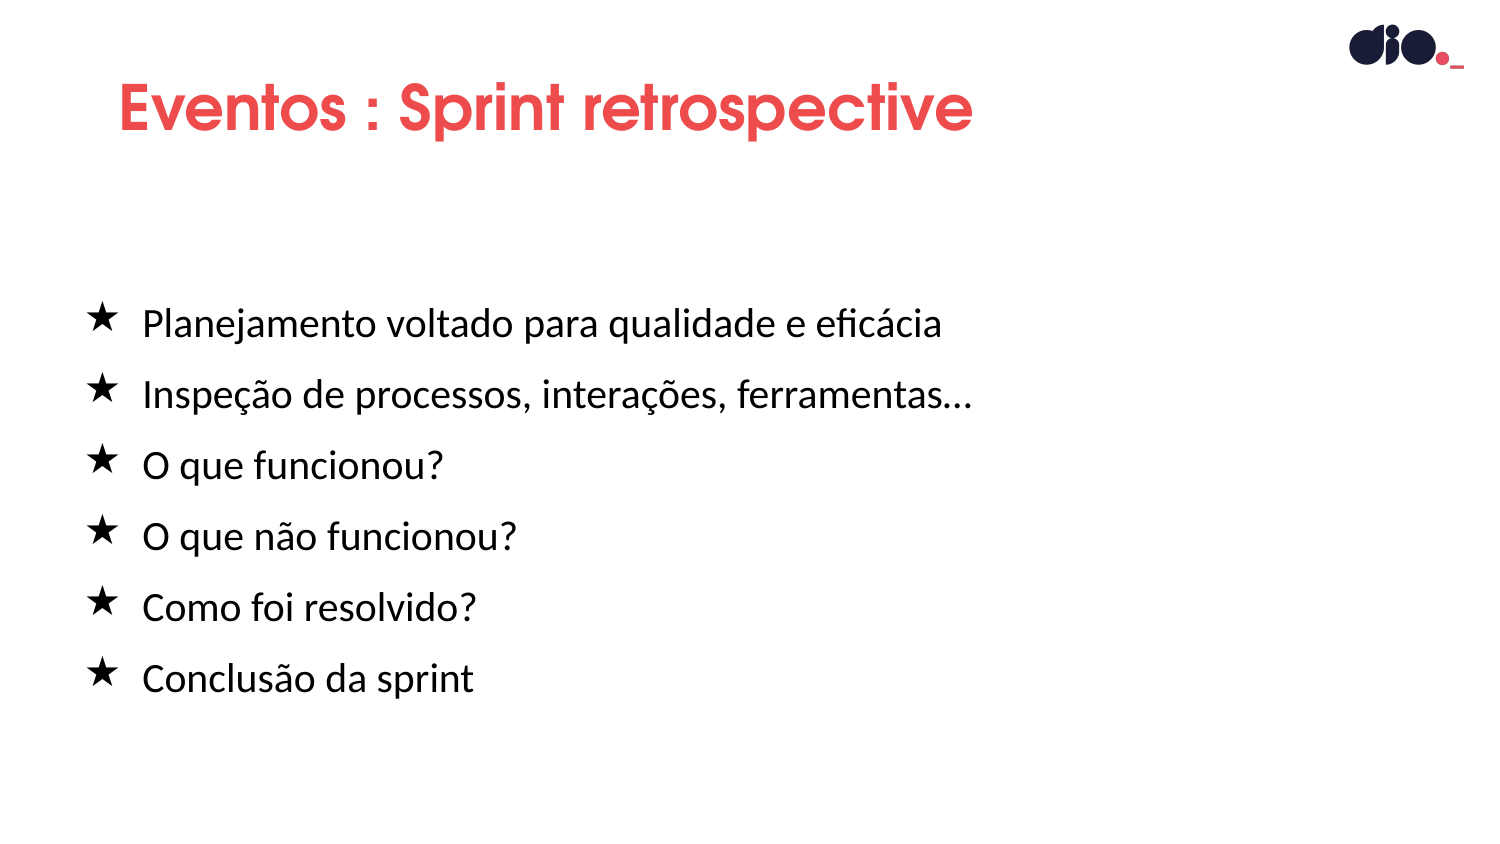

Eventos : Sprint retrospective

Planejamento voltado para qualidade e eficácia
Inspeção de processos, interações, ferramentas…
O que funcionou?
O que não funcionou?
Como foi resolvido?
Conclusão da sprint